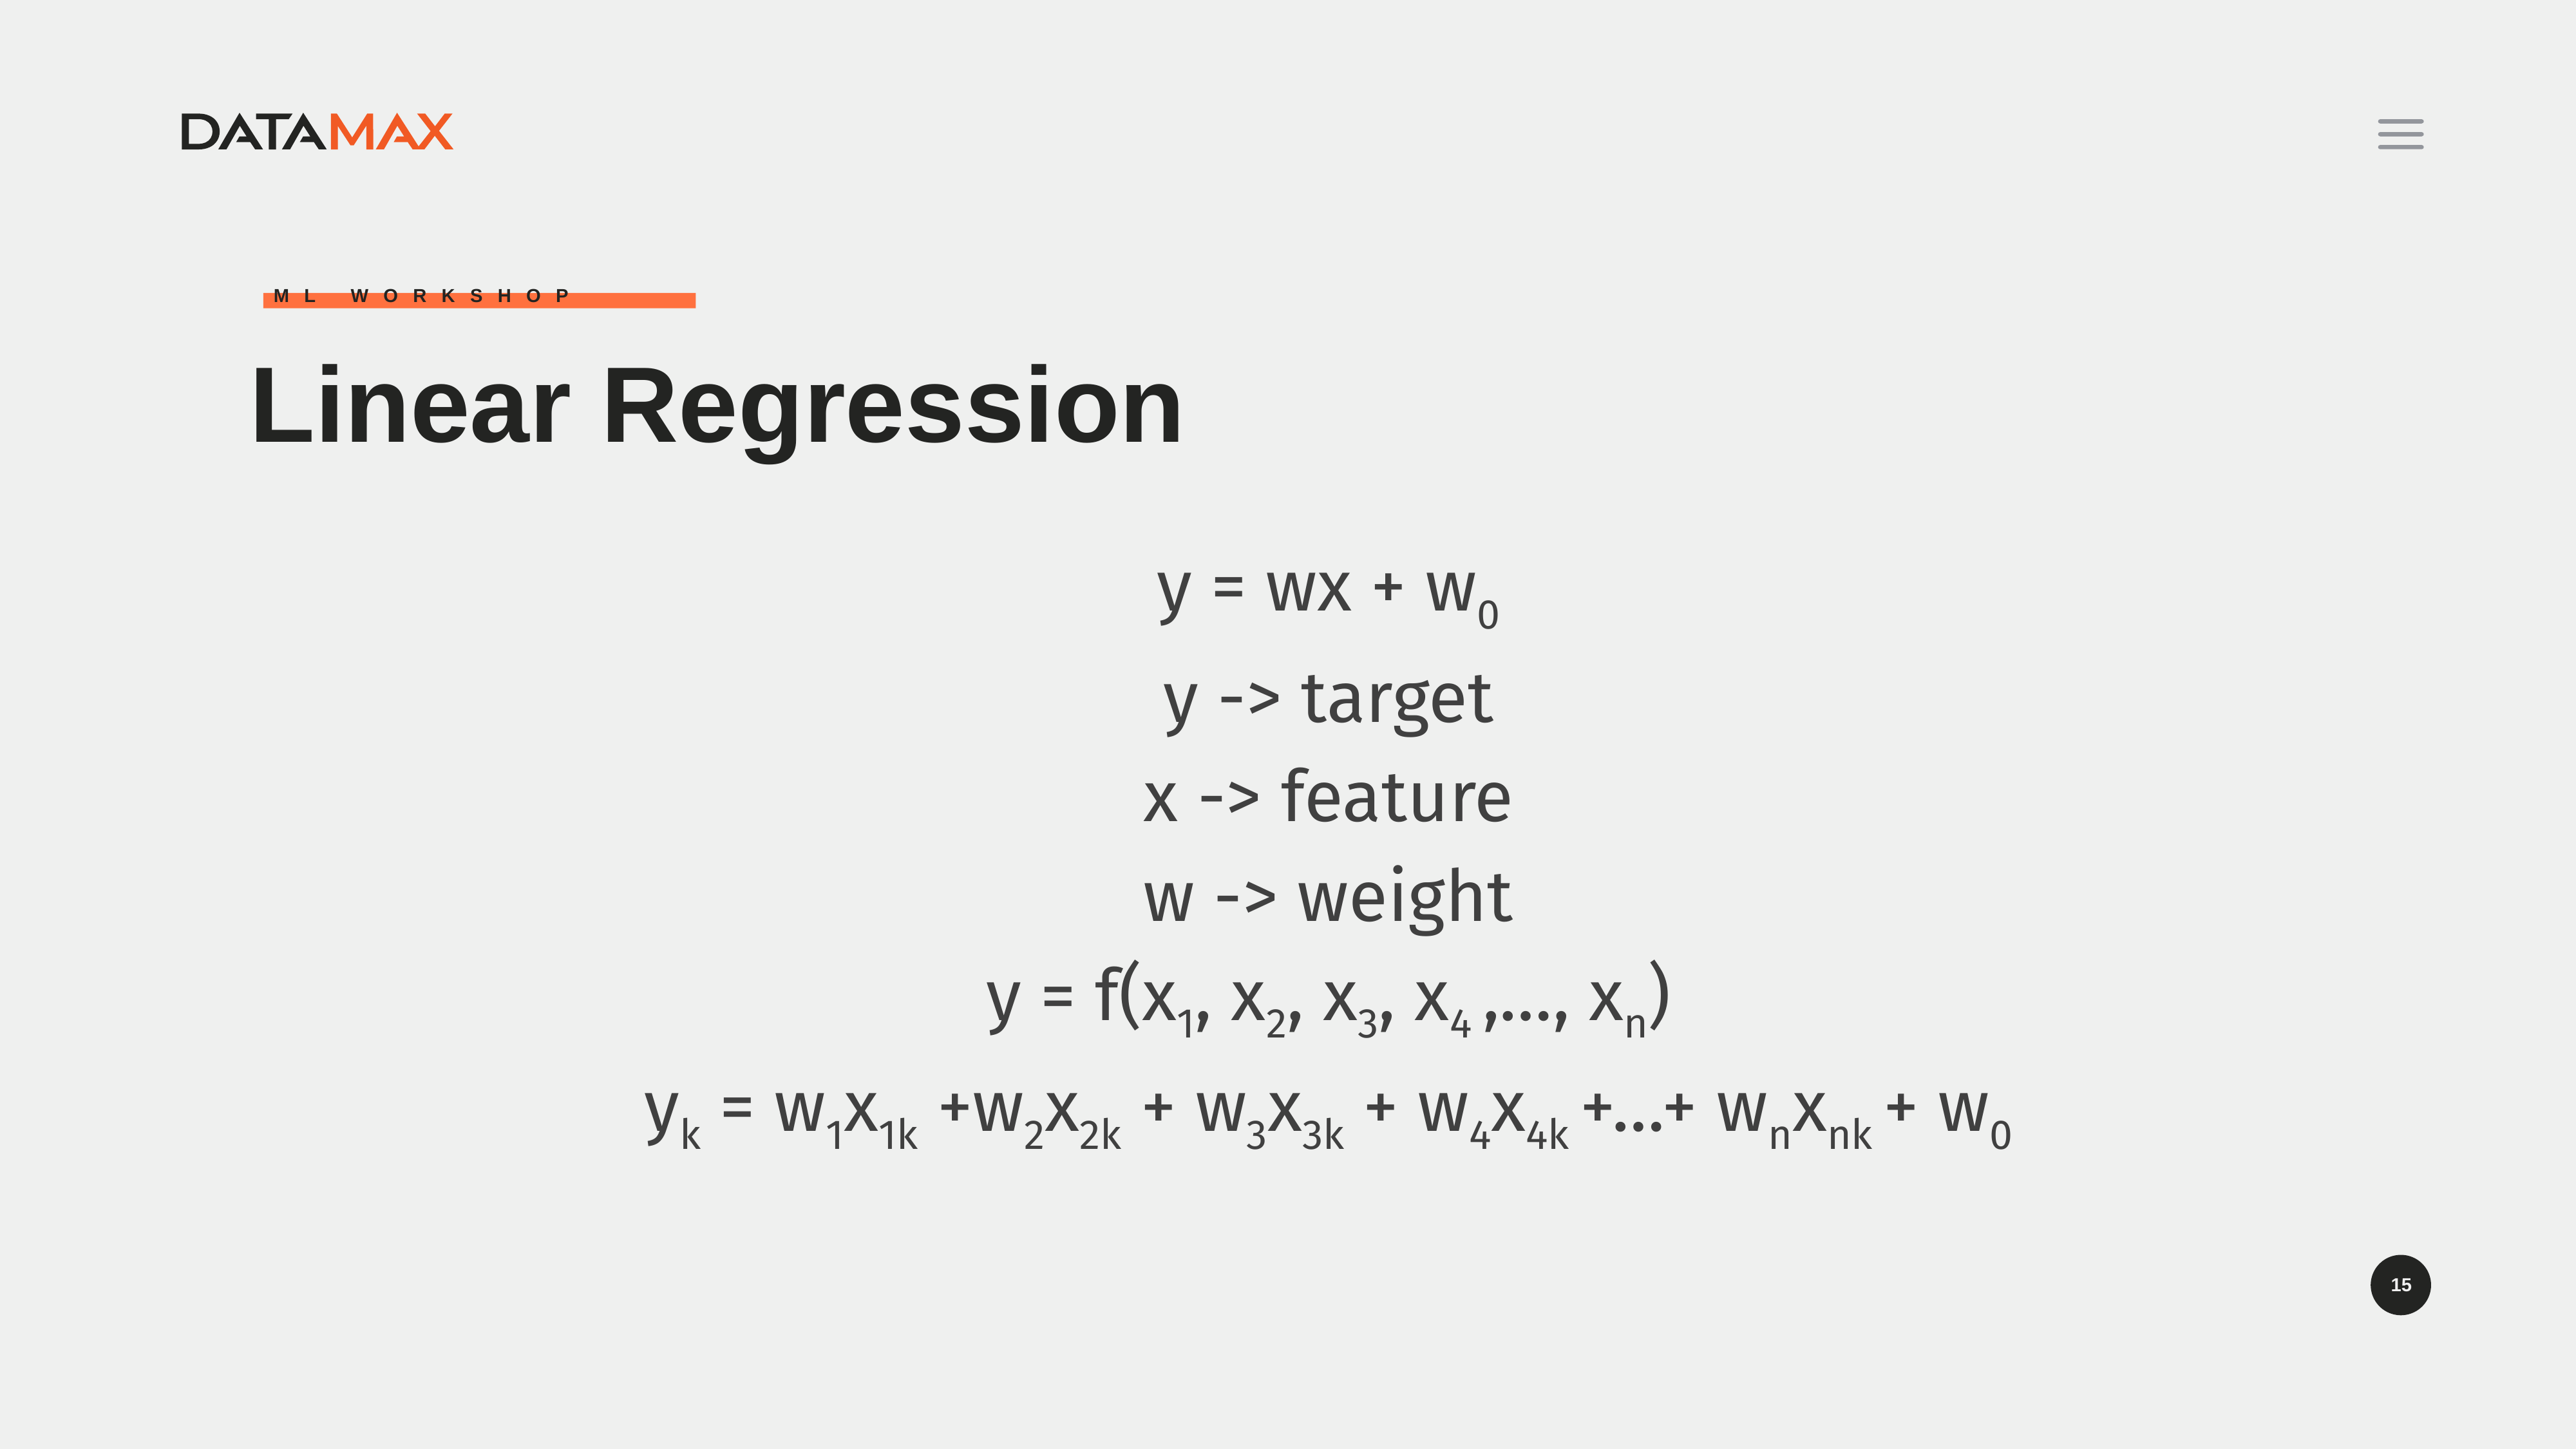

ML WOrkshop

Linear Regression
y = wx + w0
y -> target
x -> feature
w -> weight
y = f(x1, x2, x3, x4 ,…, xn)
yk = w1x1k +w2x2k + w3x3k + w4x4k +…+ wnxnk + w0
15